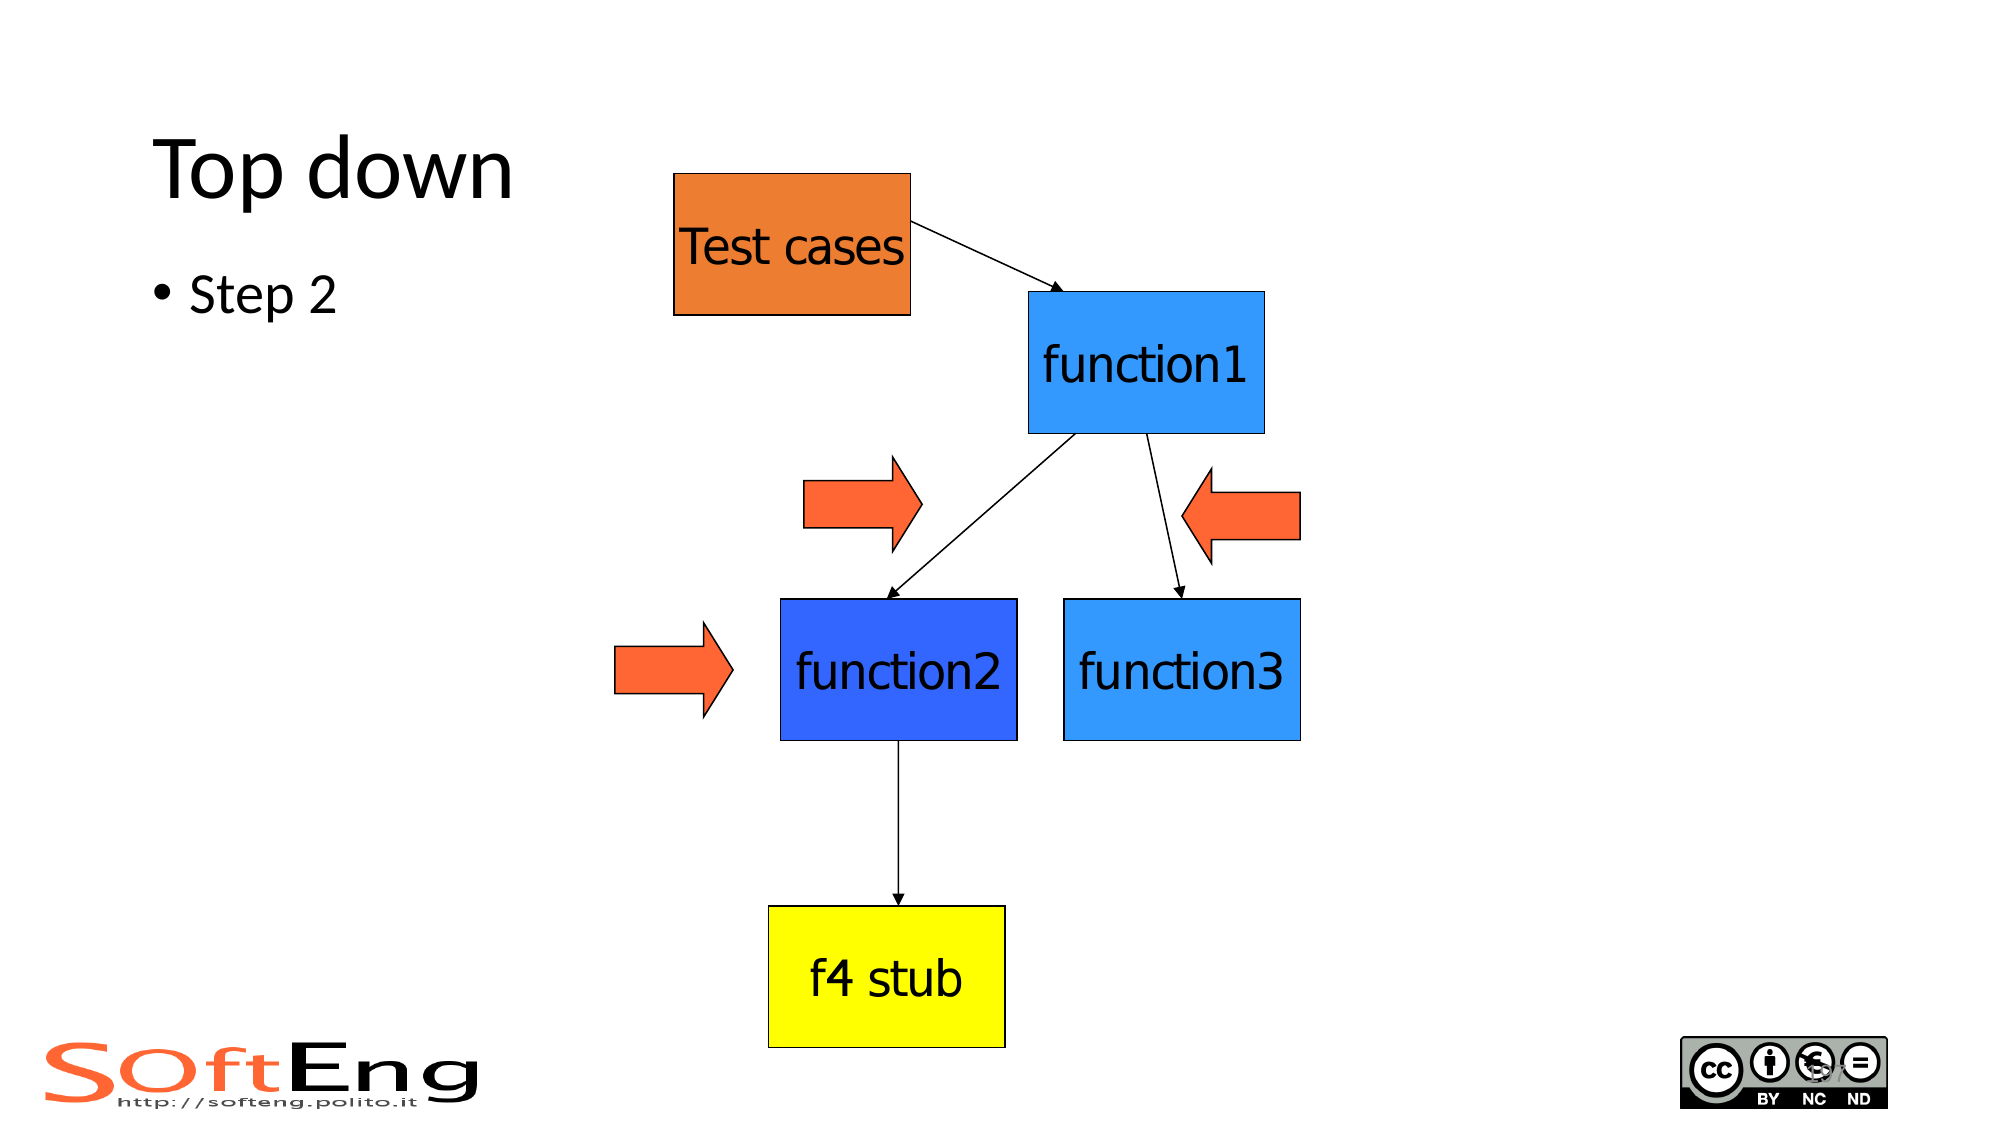

# Top down
Test cases

Step 2
function1

function2
function3

f4 stub
197